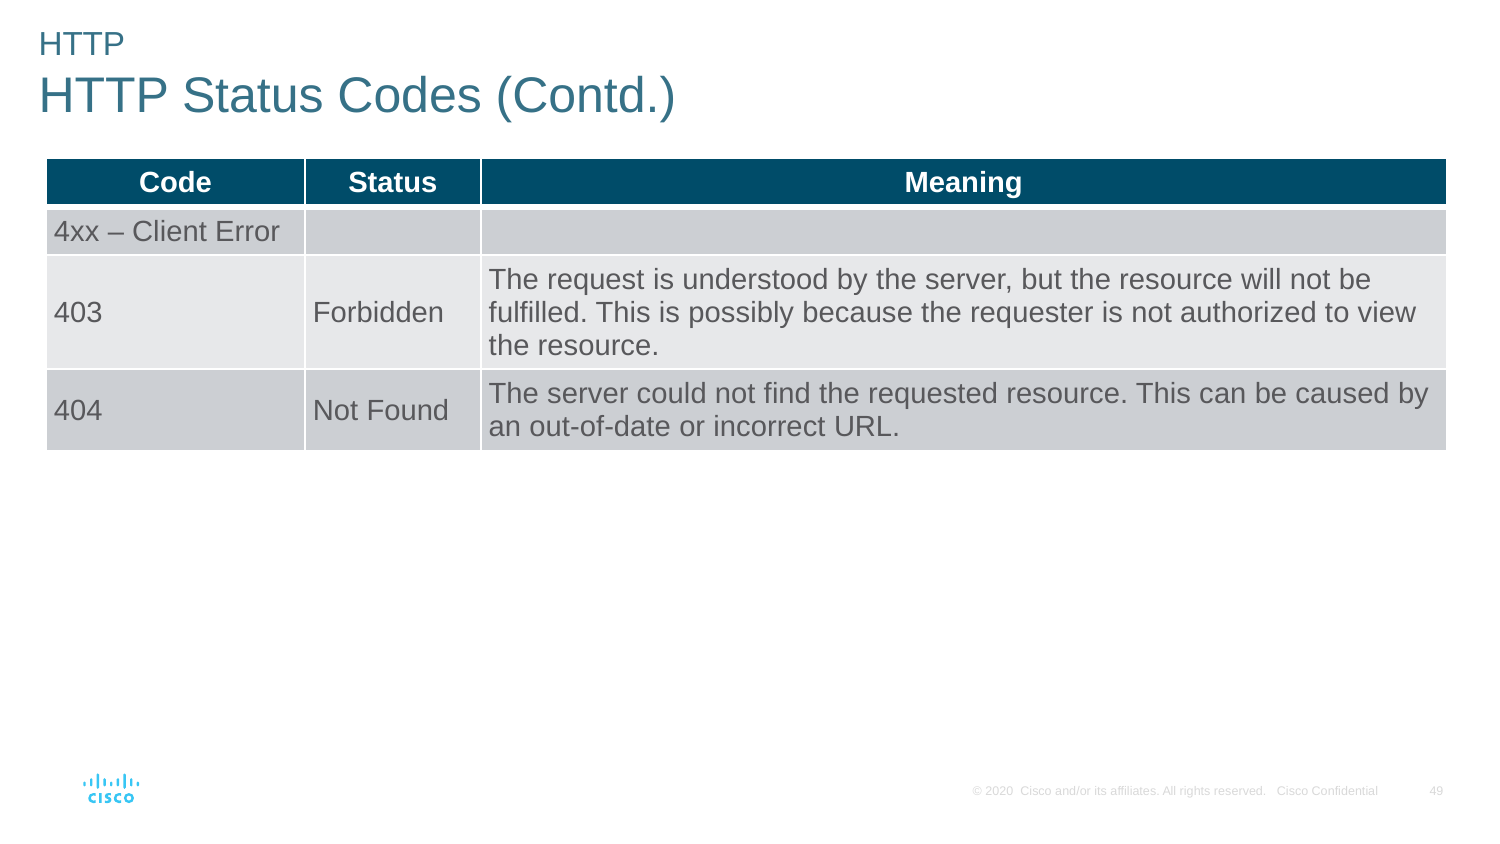

HTTP
HTTP Status Codes (Contd.)
| Code | Status | Meaning |
| --- | --- | --- |
| 4xx – Client Error |  |  |
| 403 | Forbidden | The request is understood by the server, but the resource will not be fulfilled. This is possibly because the requester is not authorized to view the resource. |
| 404 | Not Found | The server could not find the requested resource. This can be caused by an out-of-date or incorrect URL. |